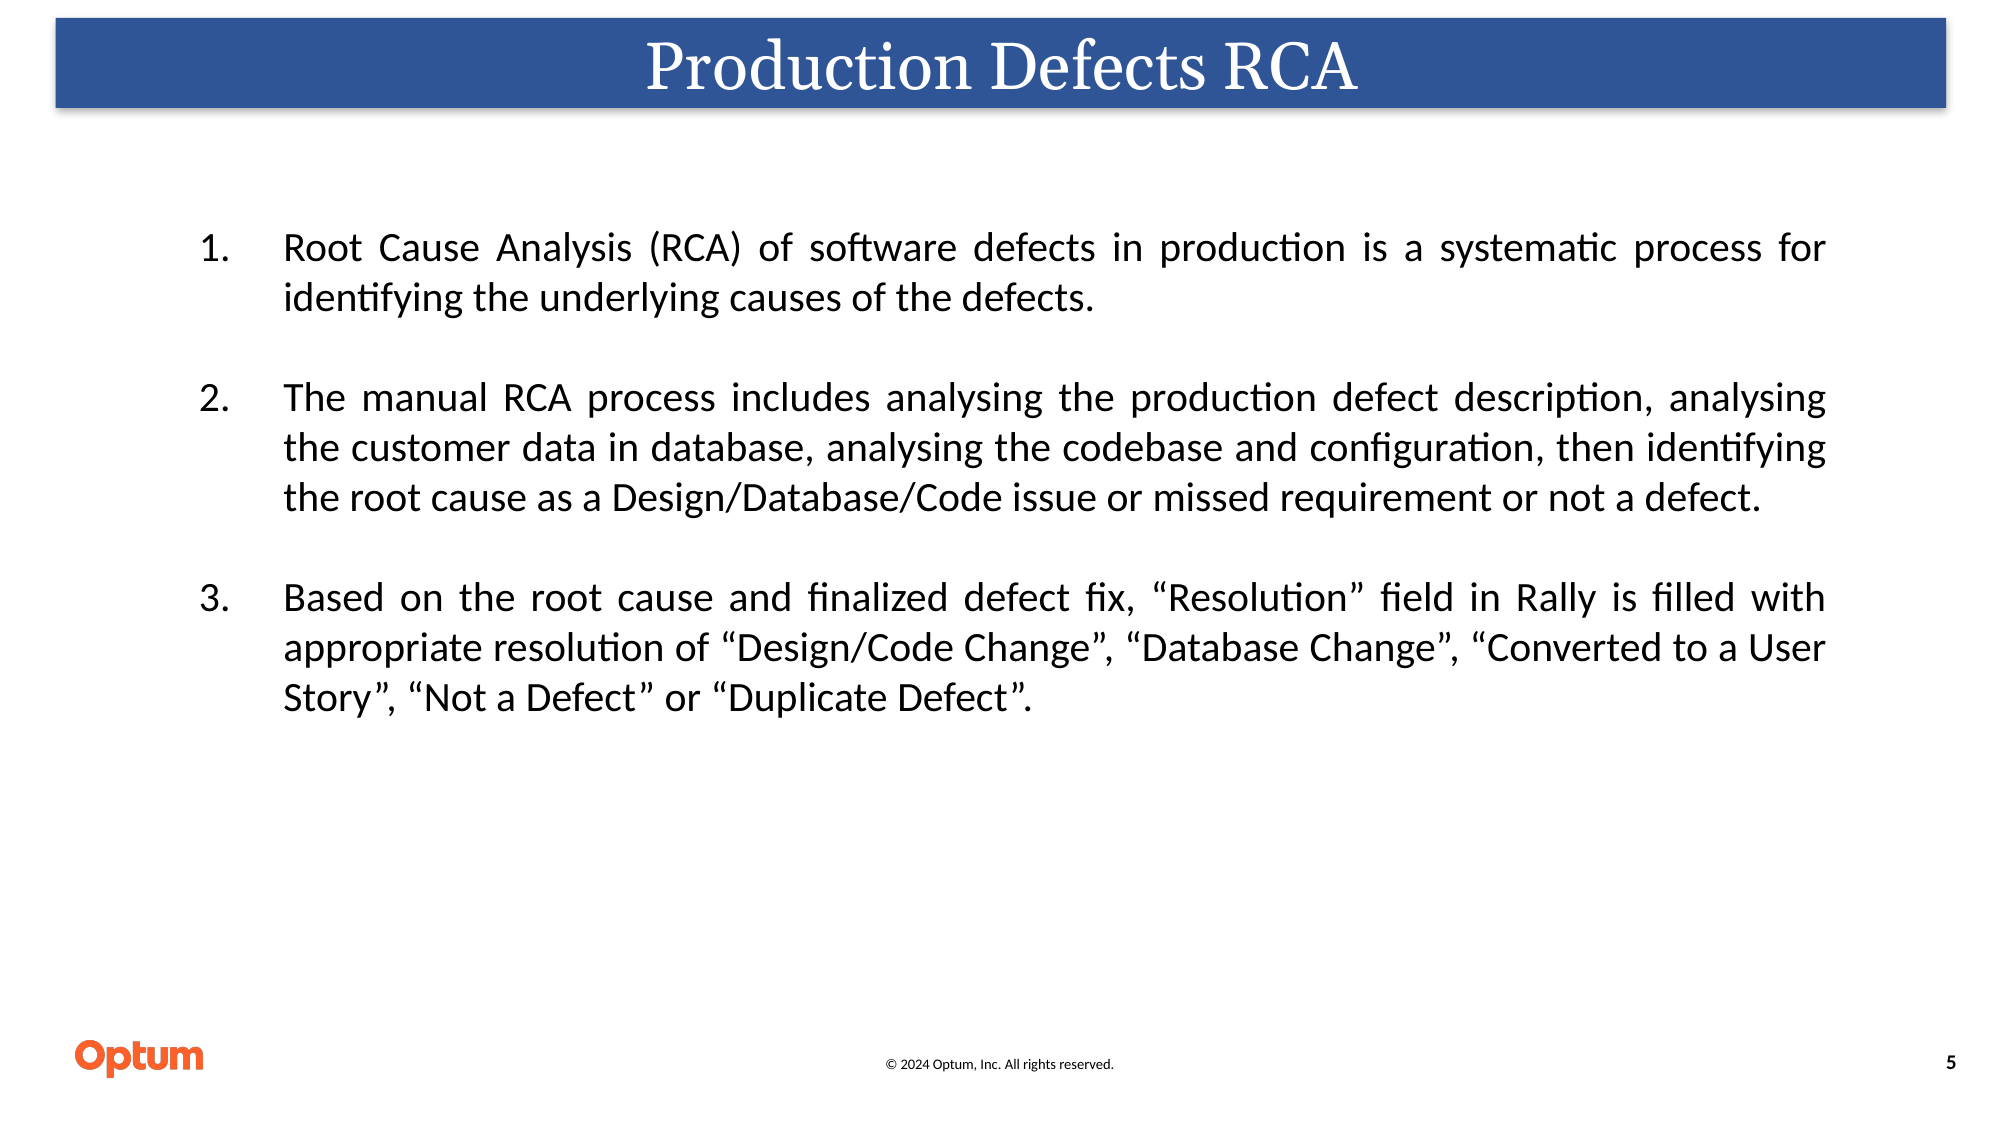

Production Defects RCA
Root Cause Analysis (RCA) of software defects in production is a systematic process for identifying the underlying causes of the defects.

The manual RCA process includes analysing the production defect description, analysing the customer data in database, analysing the codebase and configuration, then identifying the root cause as a Design/Database/Code issue or missed requirement or not a defect.

Based on the root cause and finalized defect fix, “Resolution” field in Rally is filled with appropriate resolution of “Design/Code Change”, “Database Change”, “Converted to a User Story”, “Not a Defect” or “Duplicate Defect”.